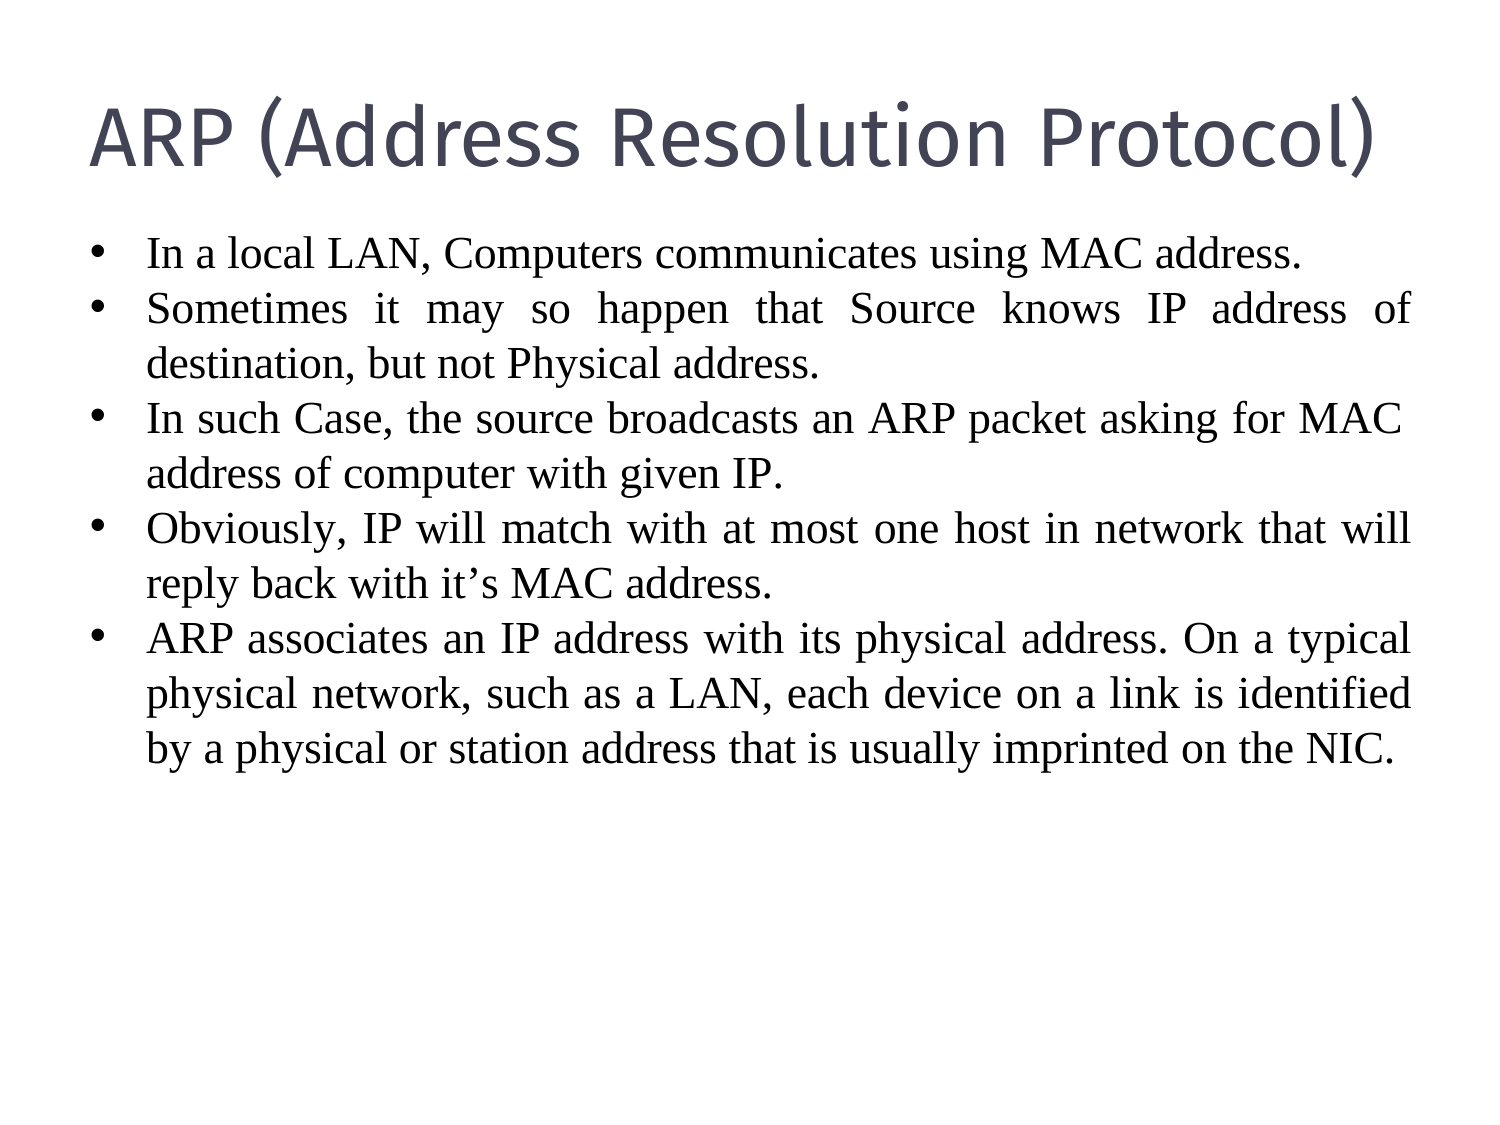

ARP (Address Resolution Protocol)
In a local LAN, Computers communicates using MAC address.
Sometimes  it  may  so  happen  that  Source  knows  IP  address  of destination, but not Physical address.
In such Case, the source broadcasts an ARP packet asking for MAC
address of computer with given IP.
Obviously, IP will match with at most one host in network that will reply back with it’s MAC address.
ARP associates an IP address with its physical address. On a typical physical network, such as a LAN, each device on a link is identified by a physical or station address that is usually imprinted on the NIC.